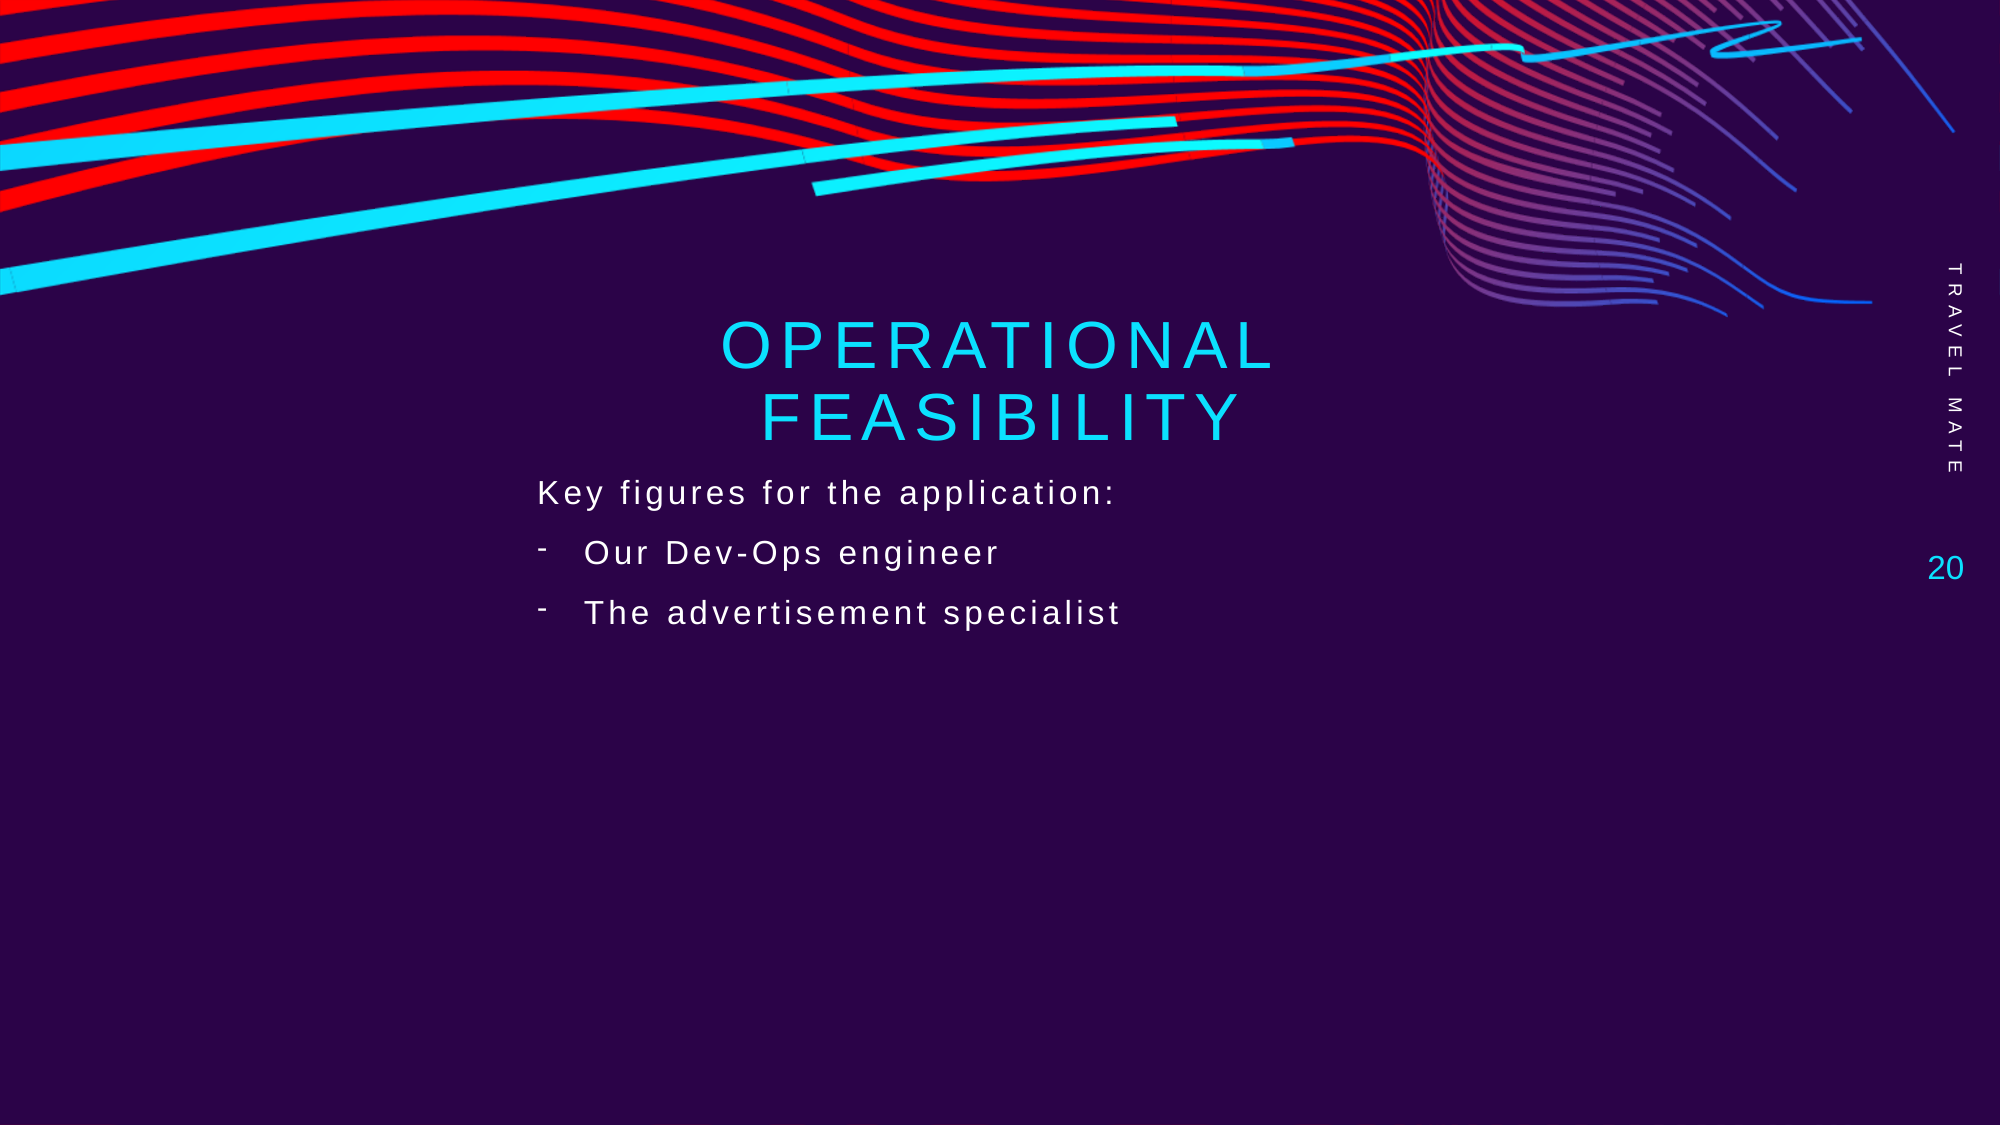

Travel Mate
# Operational Feasibility
Key figures for the application:
Our Dev-Ops engineer
The advertisement specialist

20